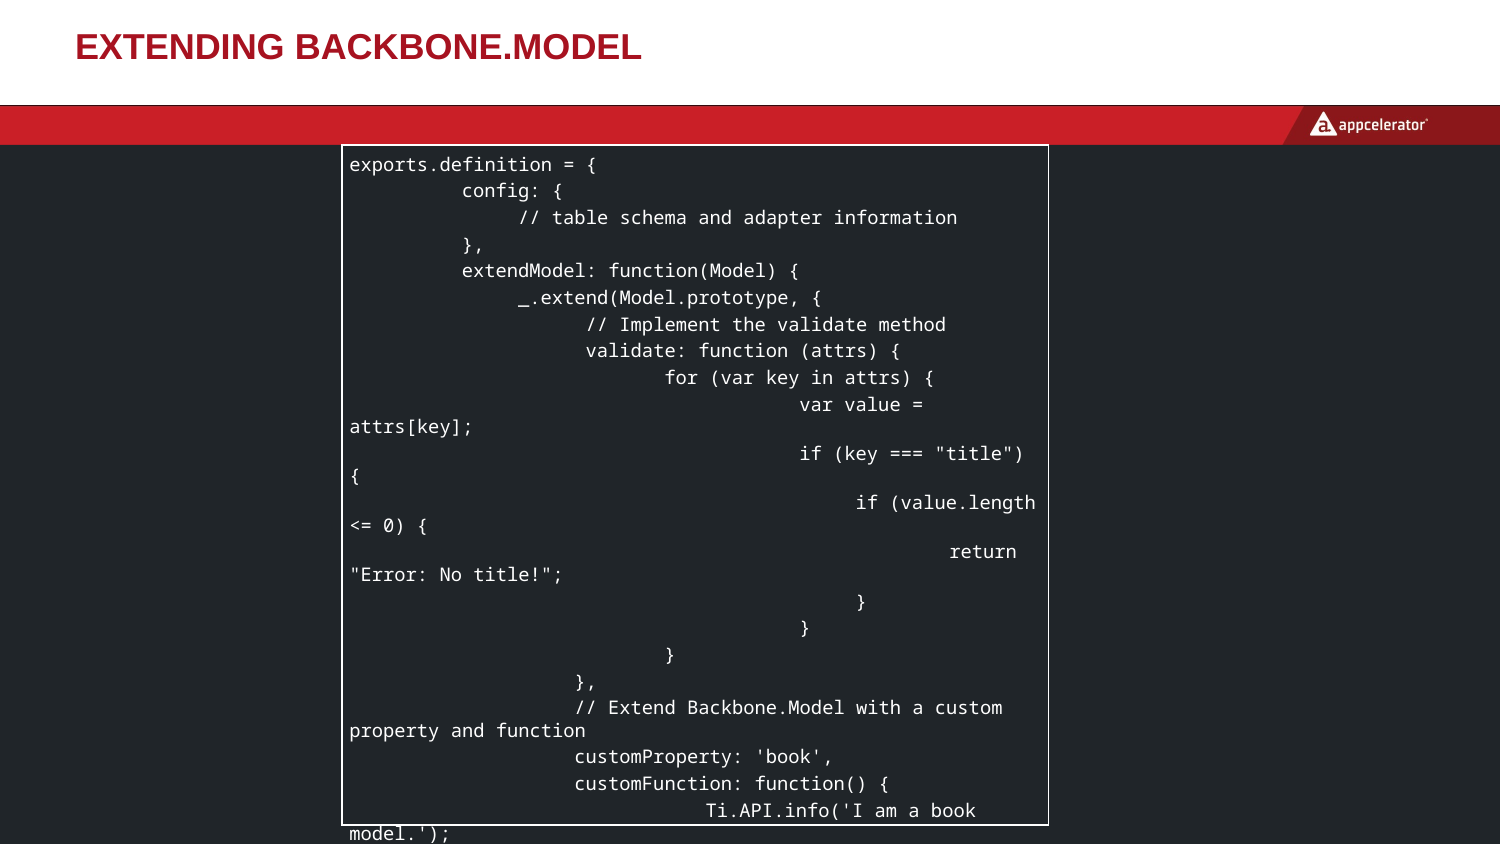

# Extending Backbone.Model

exports.definition = {
          config: {
               // table schema and adapter information
          },
          extendModel: function(Model) {
               _.extend(Model.prototype, {
                     // Implement the validate method
                     validate: function (attrs) {
                            for (var key in attrs) {
			var value = attrs[key];
			if (key === "title") {
			     if (value.length <= 0) {
				return "Error: No title!";
			     }
			}
                            }
                    },
                    // Extend Backbone.Model with a custom property and function
                    customProperty: 'book',
                    customFunction: function() {
		     Ti.API.info('I am a book model.');
                         },
                   });
                   return Model;
             }
}